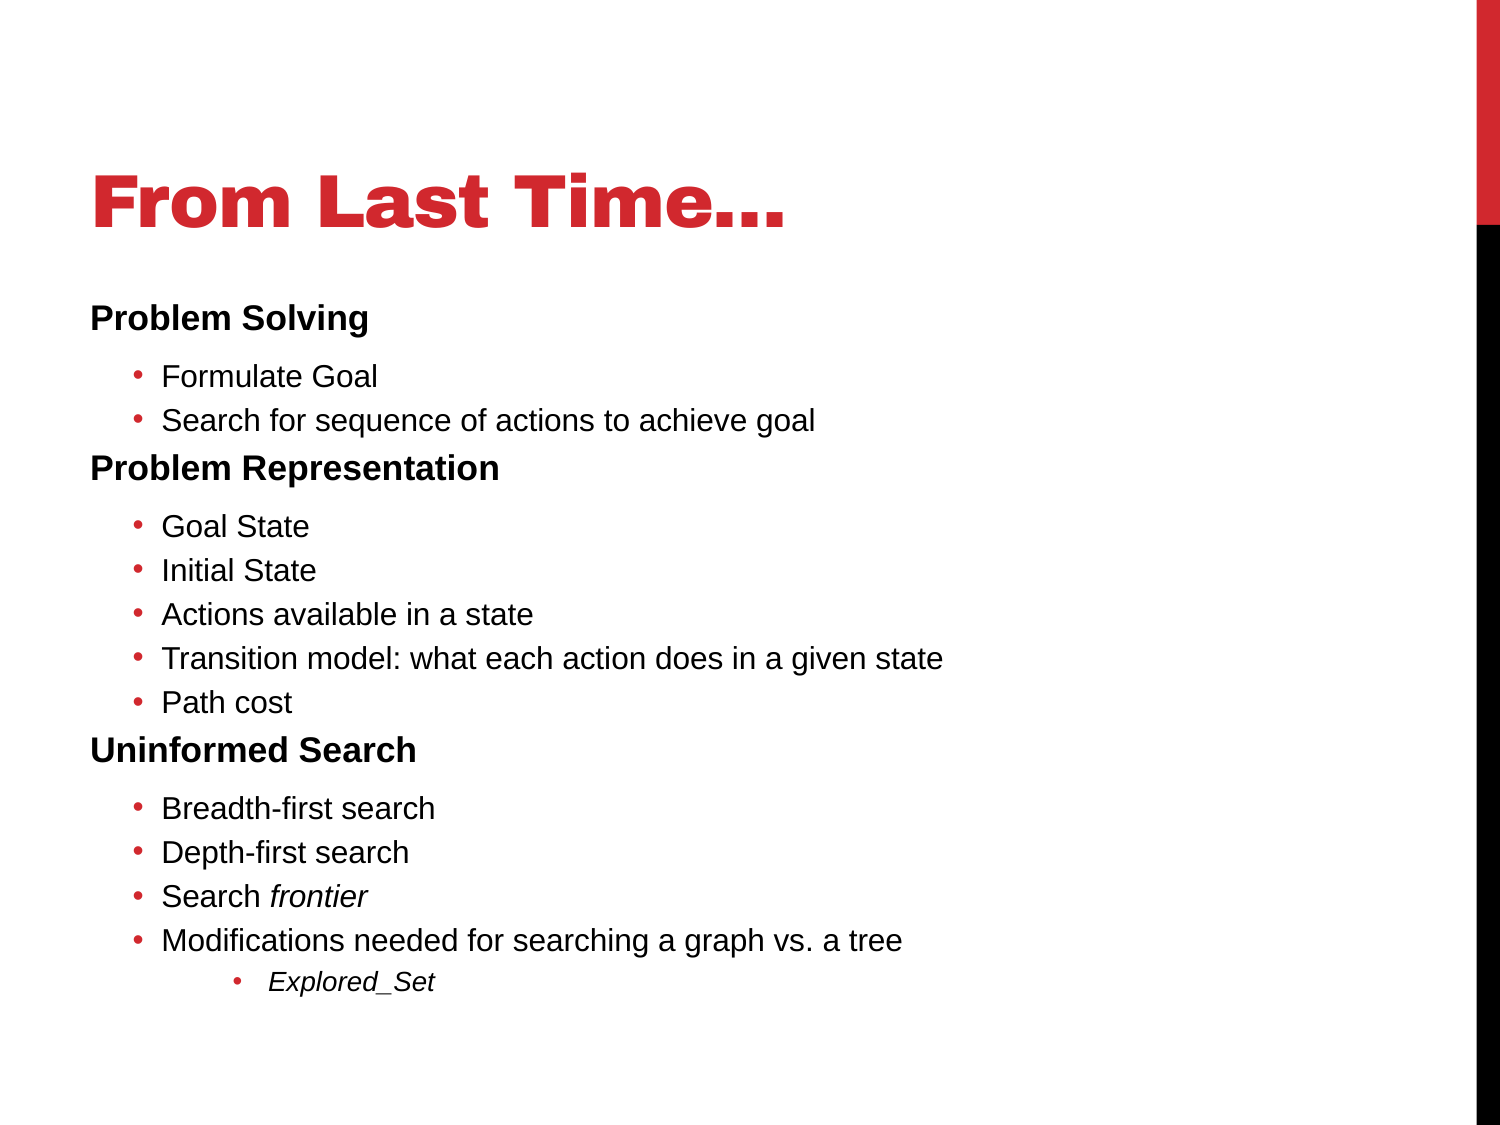

# From Last Time…
Problem Solving
Formulate Goal
Search for sequence of actions to achieve goal
Problem Representation
Goal State
Initial State
Actions available in a state
Transition model: what each action does in a given state
Path cost
Uninformed Search
Breadth-first search
Depth-first search
Search frontier
Modifications needed for searching a graph vs. a tree
Explored_Set